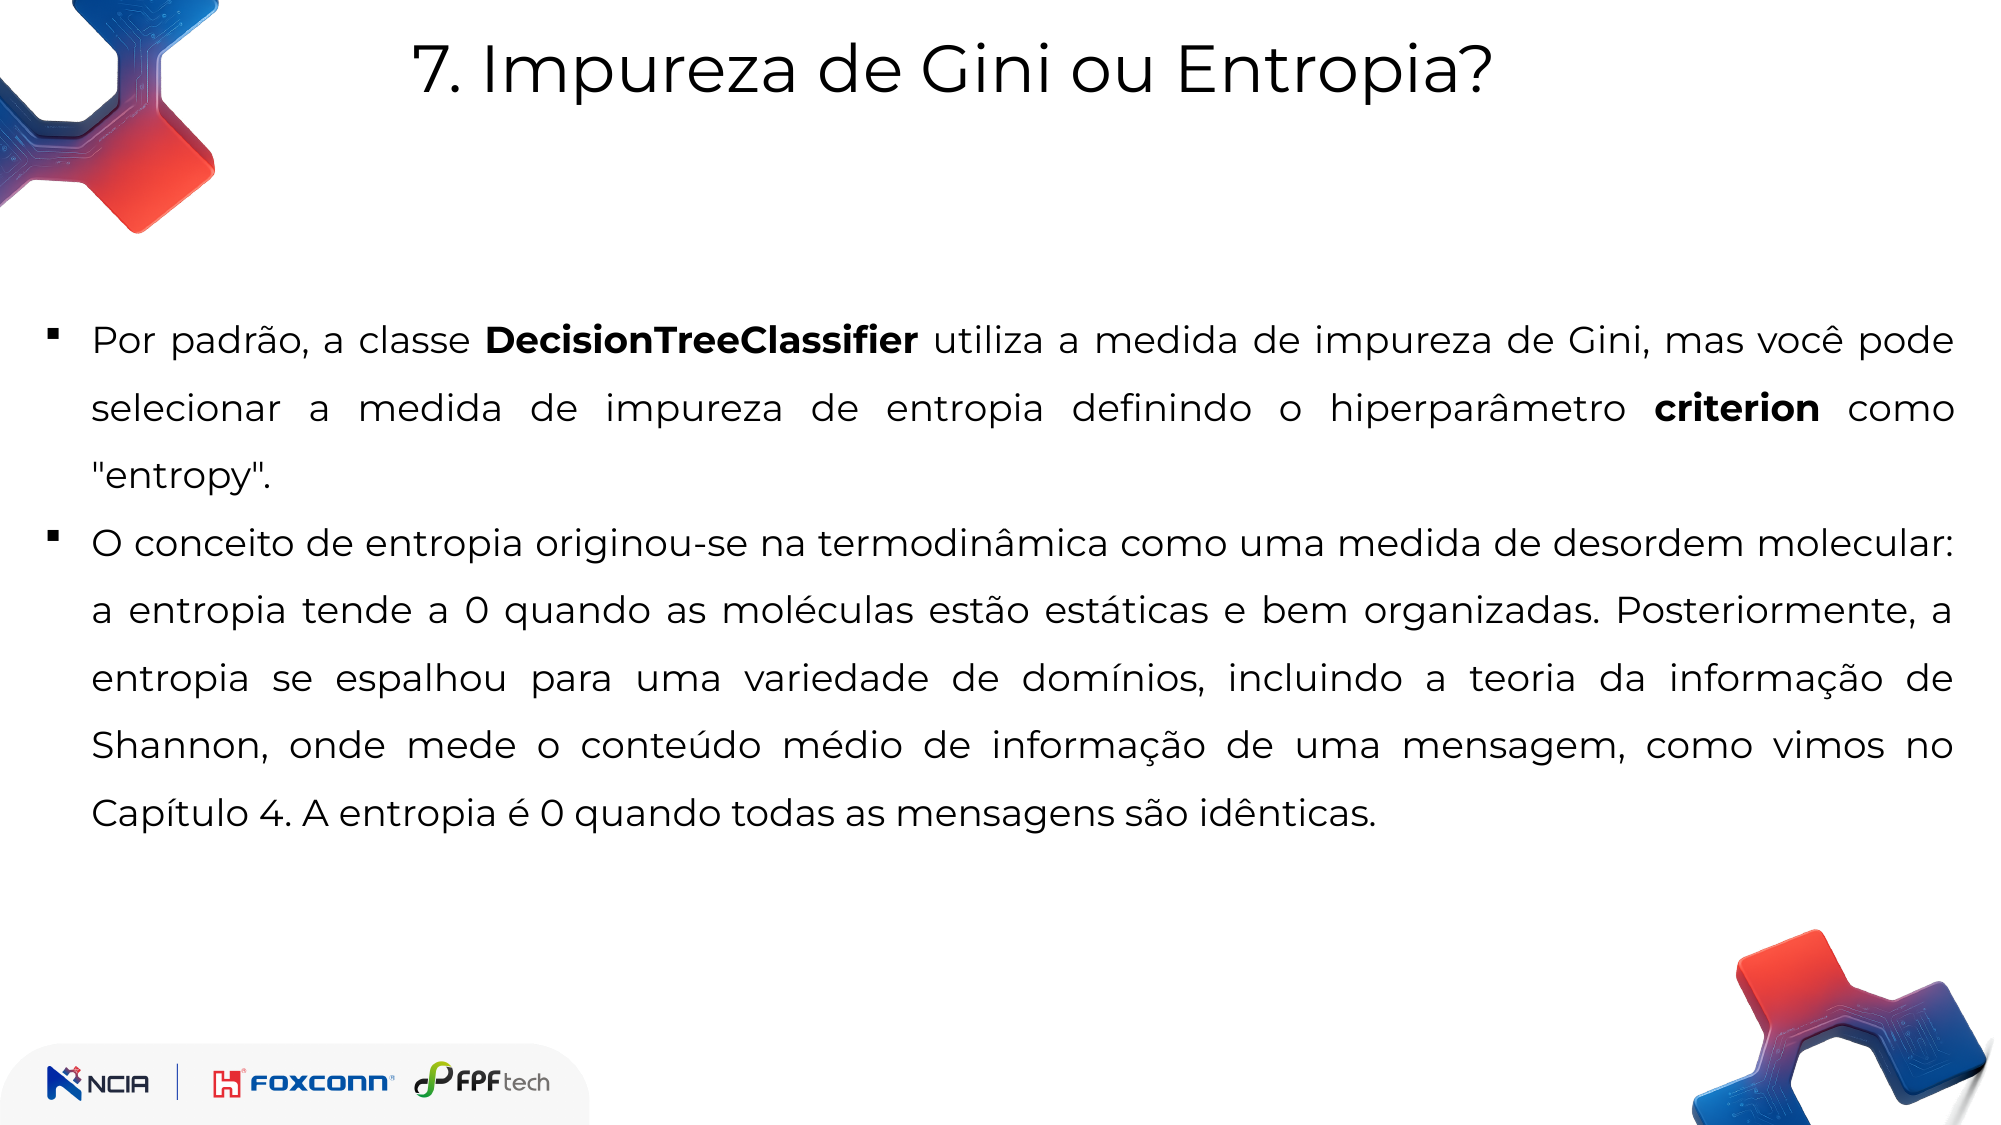

7. Impureza de Gini ou Entropia?

Por padrão, a classe DecisionTreeClassifier utiliza a medida de impureza de Gini, mas você pode selecionar a medida de impureza de entropia definindo o hiperparâmetro criterion como "entropy".
O conceito de entropia originou-se na termodinâmica como uma medida de desordem molecular: a entropia tende a 0 quando as moléculas estão estáticas e bem organizadas. Posteriormente, a entropia se espalhou para uma variedade de domínios, incluindo a teoria da informação de Shannon, onde mede o conteúdo médio de informação de uma mensagem, como vimos no Capítulo 4. A entropia é 0 quando todas as mensagens são idênticas.